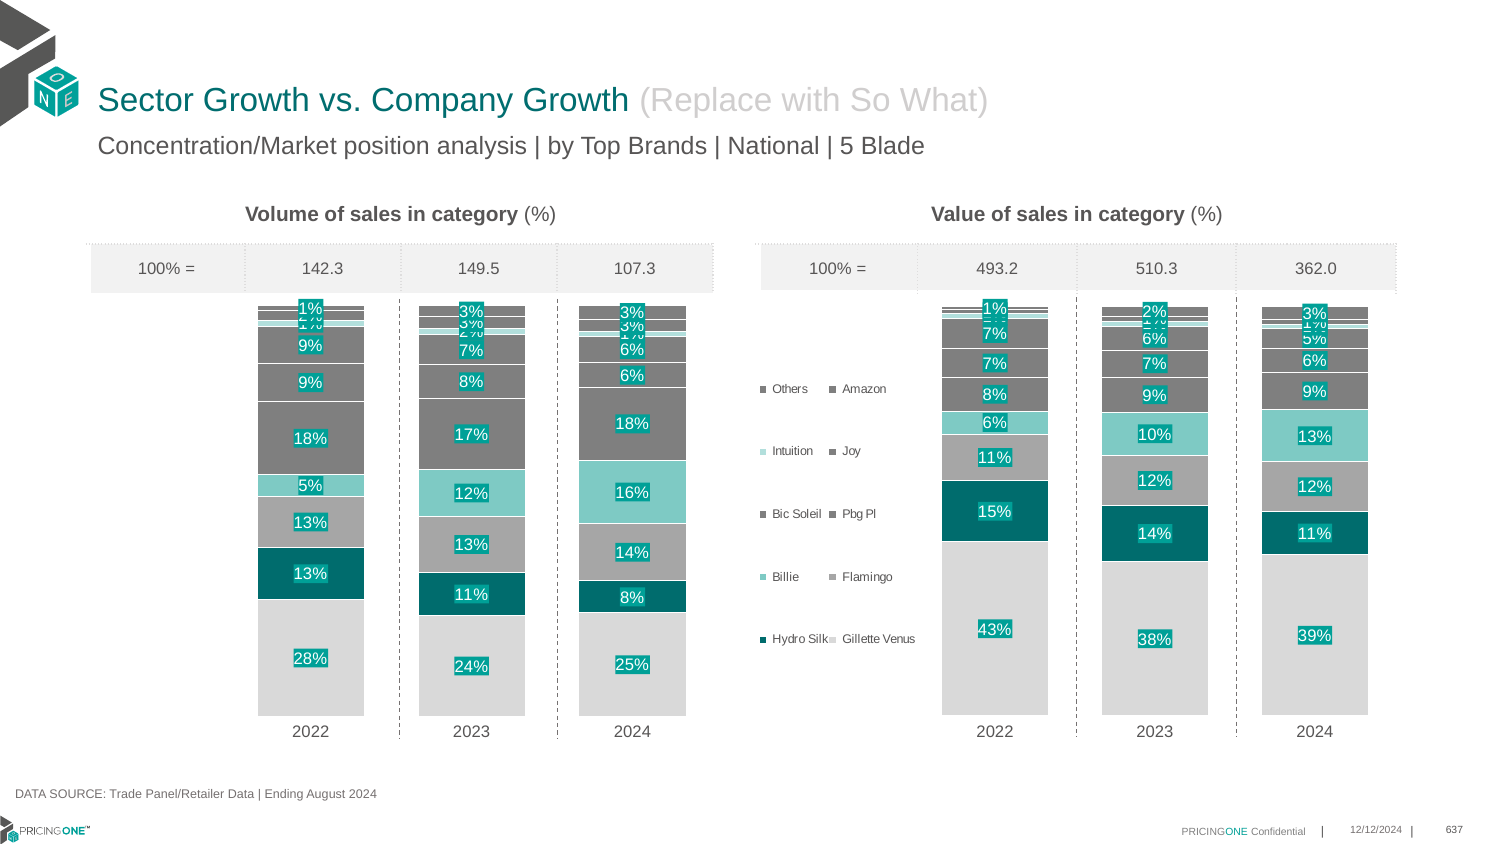

# Sector Growth vs. Company Growth (Replace with So What)
Concentration/Market position analysis | by Top Brands | National | 5 Blade
| Volume of sales in category (%) |  |  |  |
| --- | --- | --- | --- |
| 100% = | 142.3 | 149.5 | 107.3 |
| Value of sales in category (%) |  |  |  |
| --- | --- | --- | --- |
| 100% = | 493.2 | 510.3 | 362.0 |

### Chart

| Category | Gillette Venus | Hydro Silk | Flamingo | Billie | Pbg Pl | Bic Soleil | Joy | Intuition | Amazon | Others |
|---|---|---|---|---|---|---|---|---|---|---|
| 2022 | 0.28400019465462245 | 0.12651923628629197 | 0.1252599965601647 | 0.052069633650513786 | 0.17851868183684394 | 0.09208053993116465 | 0.09164904614842977 | 0.01378094292596466 | 0.02315534088890755 | 0.012966387117096525 |
| 2023 | 0.24489365826974635 | 0.1062750451326959 | 0.13434255768697764 | 0.11620319470761621 | 0.17201890183700017 | 0.08157364282935477 | 0.07442501659167818 | 0.015088075532428415 | 0.027984445463083246 | 0.027195461949419138 |
| 2024 | 0.25154619010966056 | 0.07874741422107966 | 0.13805480951569254 | 0.1554936719614938 | 0.17636706828347207 | 0.061018657737646864 | 0.06430772246500335 | 0.011837628906206077 | 0.028104085721364837 | 0.03452275107838027 |

### Chart

| Category | Gillette Venus | Hydro Silk | Flamingo | Billie | Pbg Pl | Bic Soleil | Joy | Intuition | Amazon | Others |
|---|---|---|---|---|---|---|---|---|---|---|
| 2022 | 0.4253511088900007 | 0.1482521107115468 | 0.1142968192068796 | 0.05641428697051319 | 0.08262495430766525 | 0.07024304830759112 | 0.07273309757076667 | 0.012180139160322468 | 0.00922946639617037 | 0.008674968478543809 |
| 2023 | 0.3758836845746165 | 0.13789115743608 | 0.12240797535219881 | 0.10497916999666711 | 0.08561915168095352 | 0.0658877357062501 | 0.05923933256461487 | 0.012149409236701223 | 0.01219730186963641 | 0.023745081582281436 |
| 2024 | 0.3935155388452913 | 0.10563570727917693 | 0.12113384801127564 | 0.12730068818110277 | 0.09151410390321914 | 0.057522443160685645 | 0.05024126112150415 | 0.009399468405197968 | 0.01210379654854622 | 0.031633144544000284 |
DATA SOURCE: Trade Panel/Retailer Data | Ending August 2024

12/12/2024
637